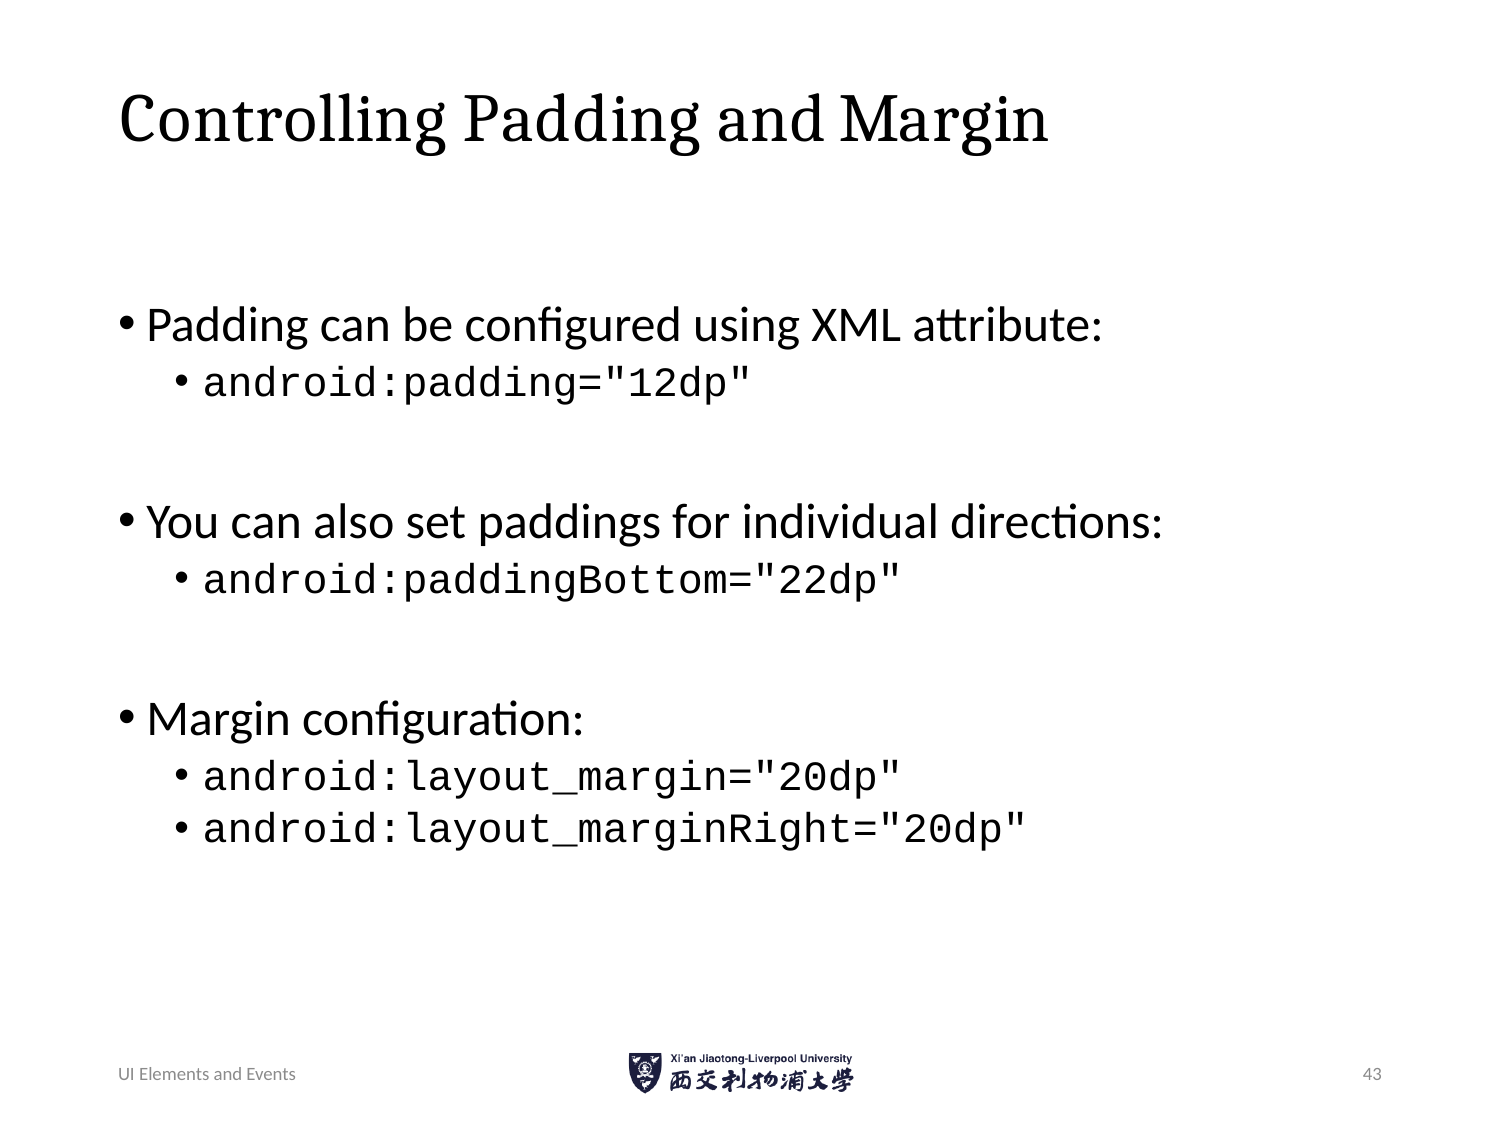

# Controlling Padding and Margin
Padding can be configured using XML attribute:
android:padding="12dp"

You can also set paddings for individual directions:
android:paddingBottom="22dp"

Margin configuration:
android:layout_margin="20dp"
android:layout_marginRight="20dp"

UI Elements and Events
43